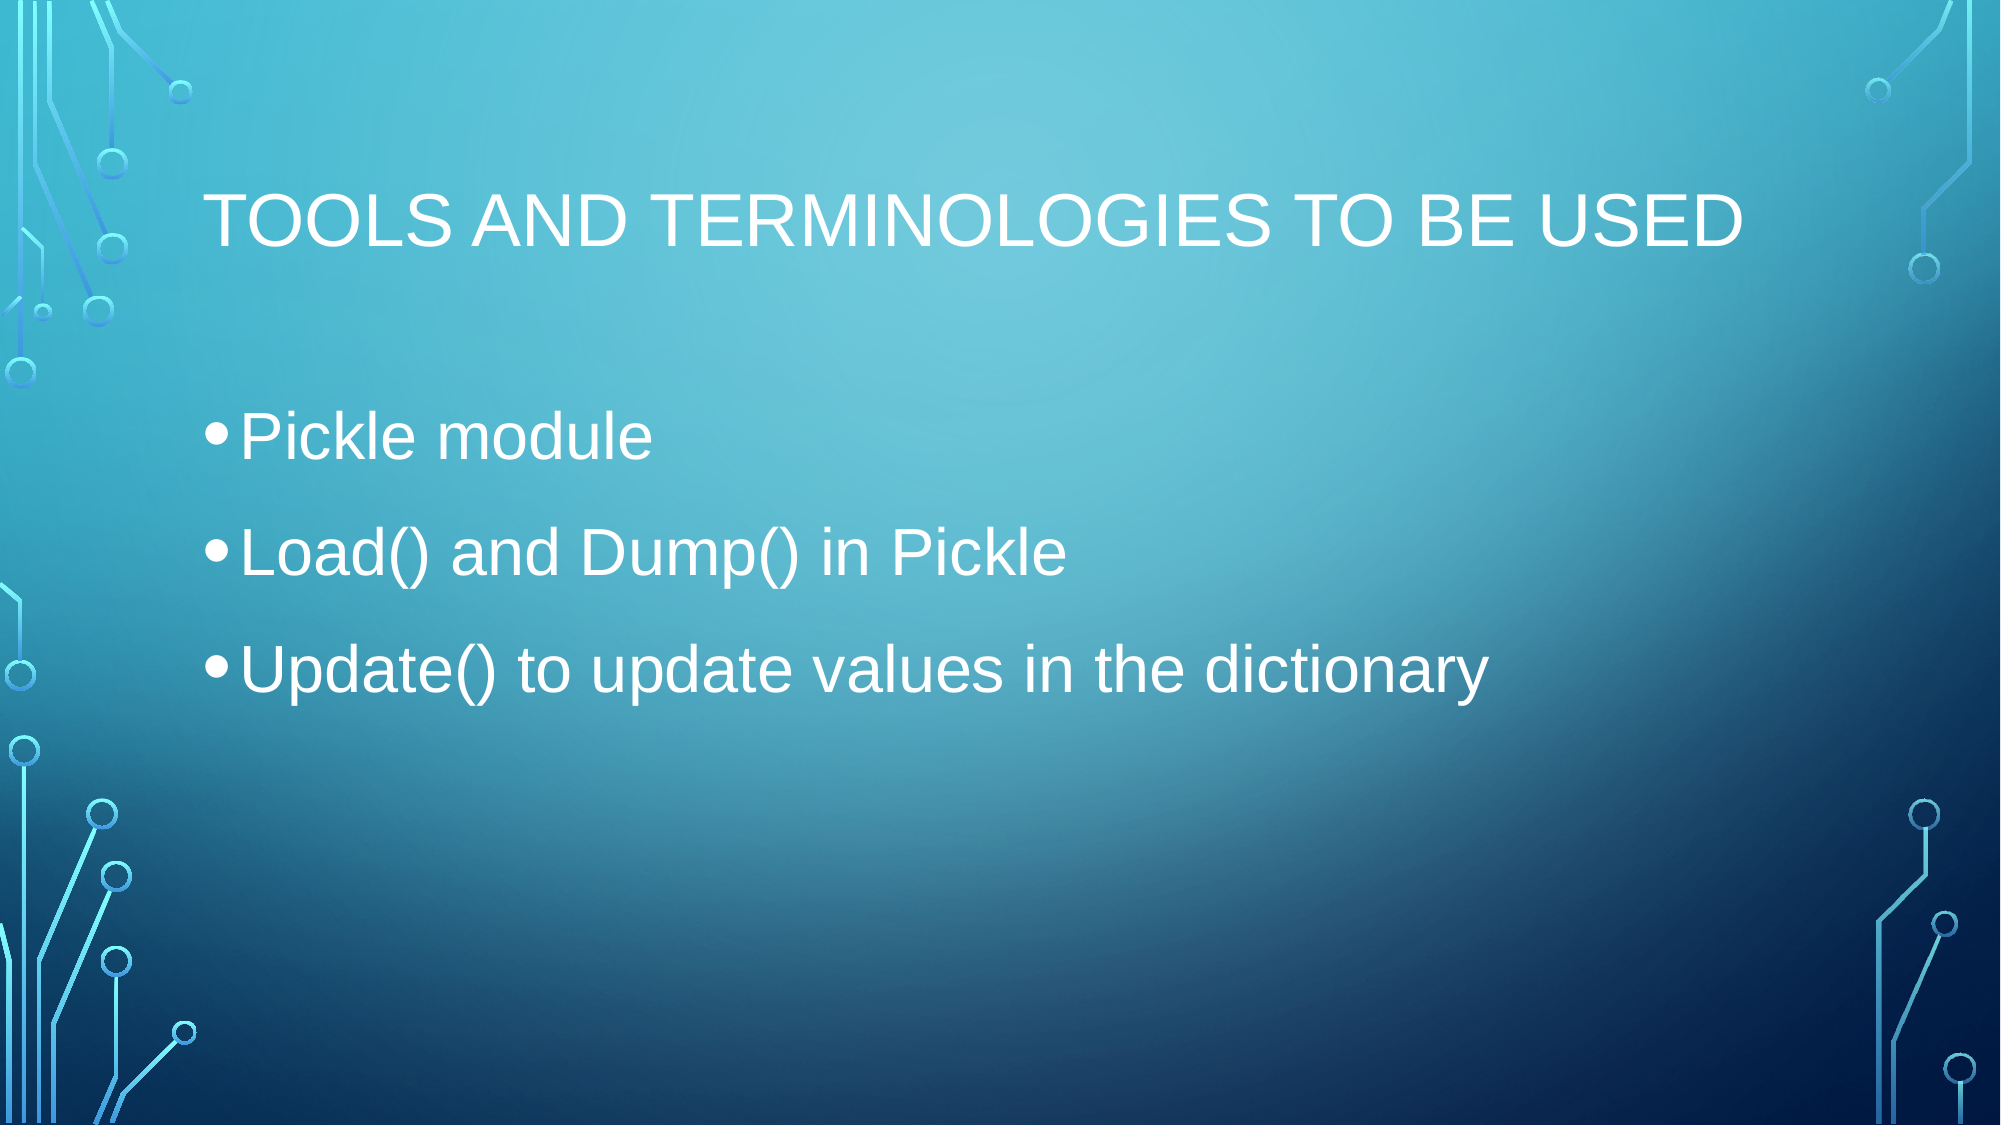

# Tools and terminologies to be used
Pickle module
Load() and Dump() in Pickle
Update() to update values in the dictionary